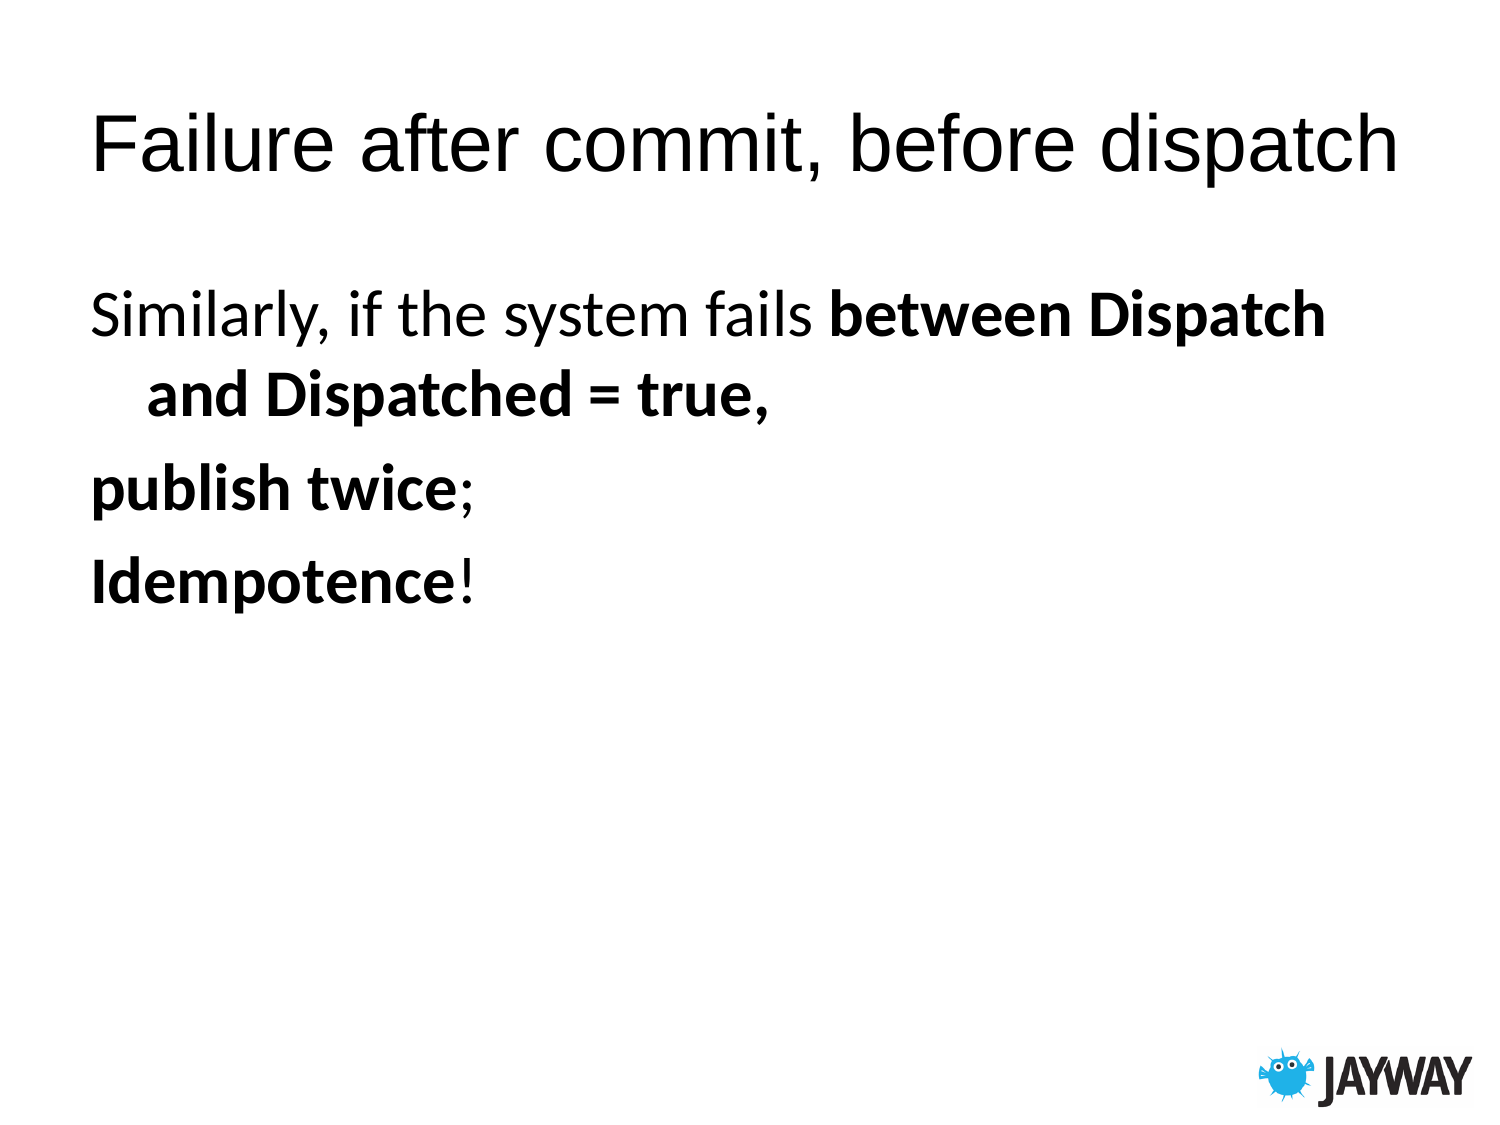

# Failure after commit, before dispatch
Similarly, if the system fails between Dispatch and Dispatched = true,
publish twice;
Idempotence!